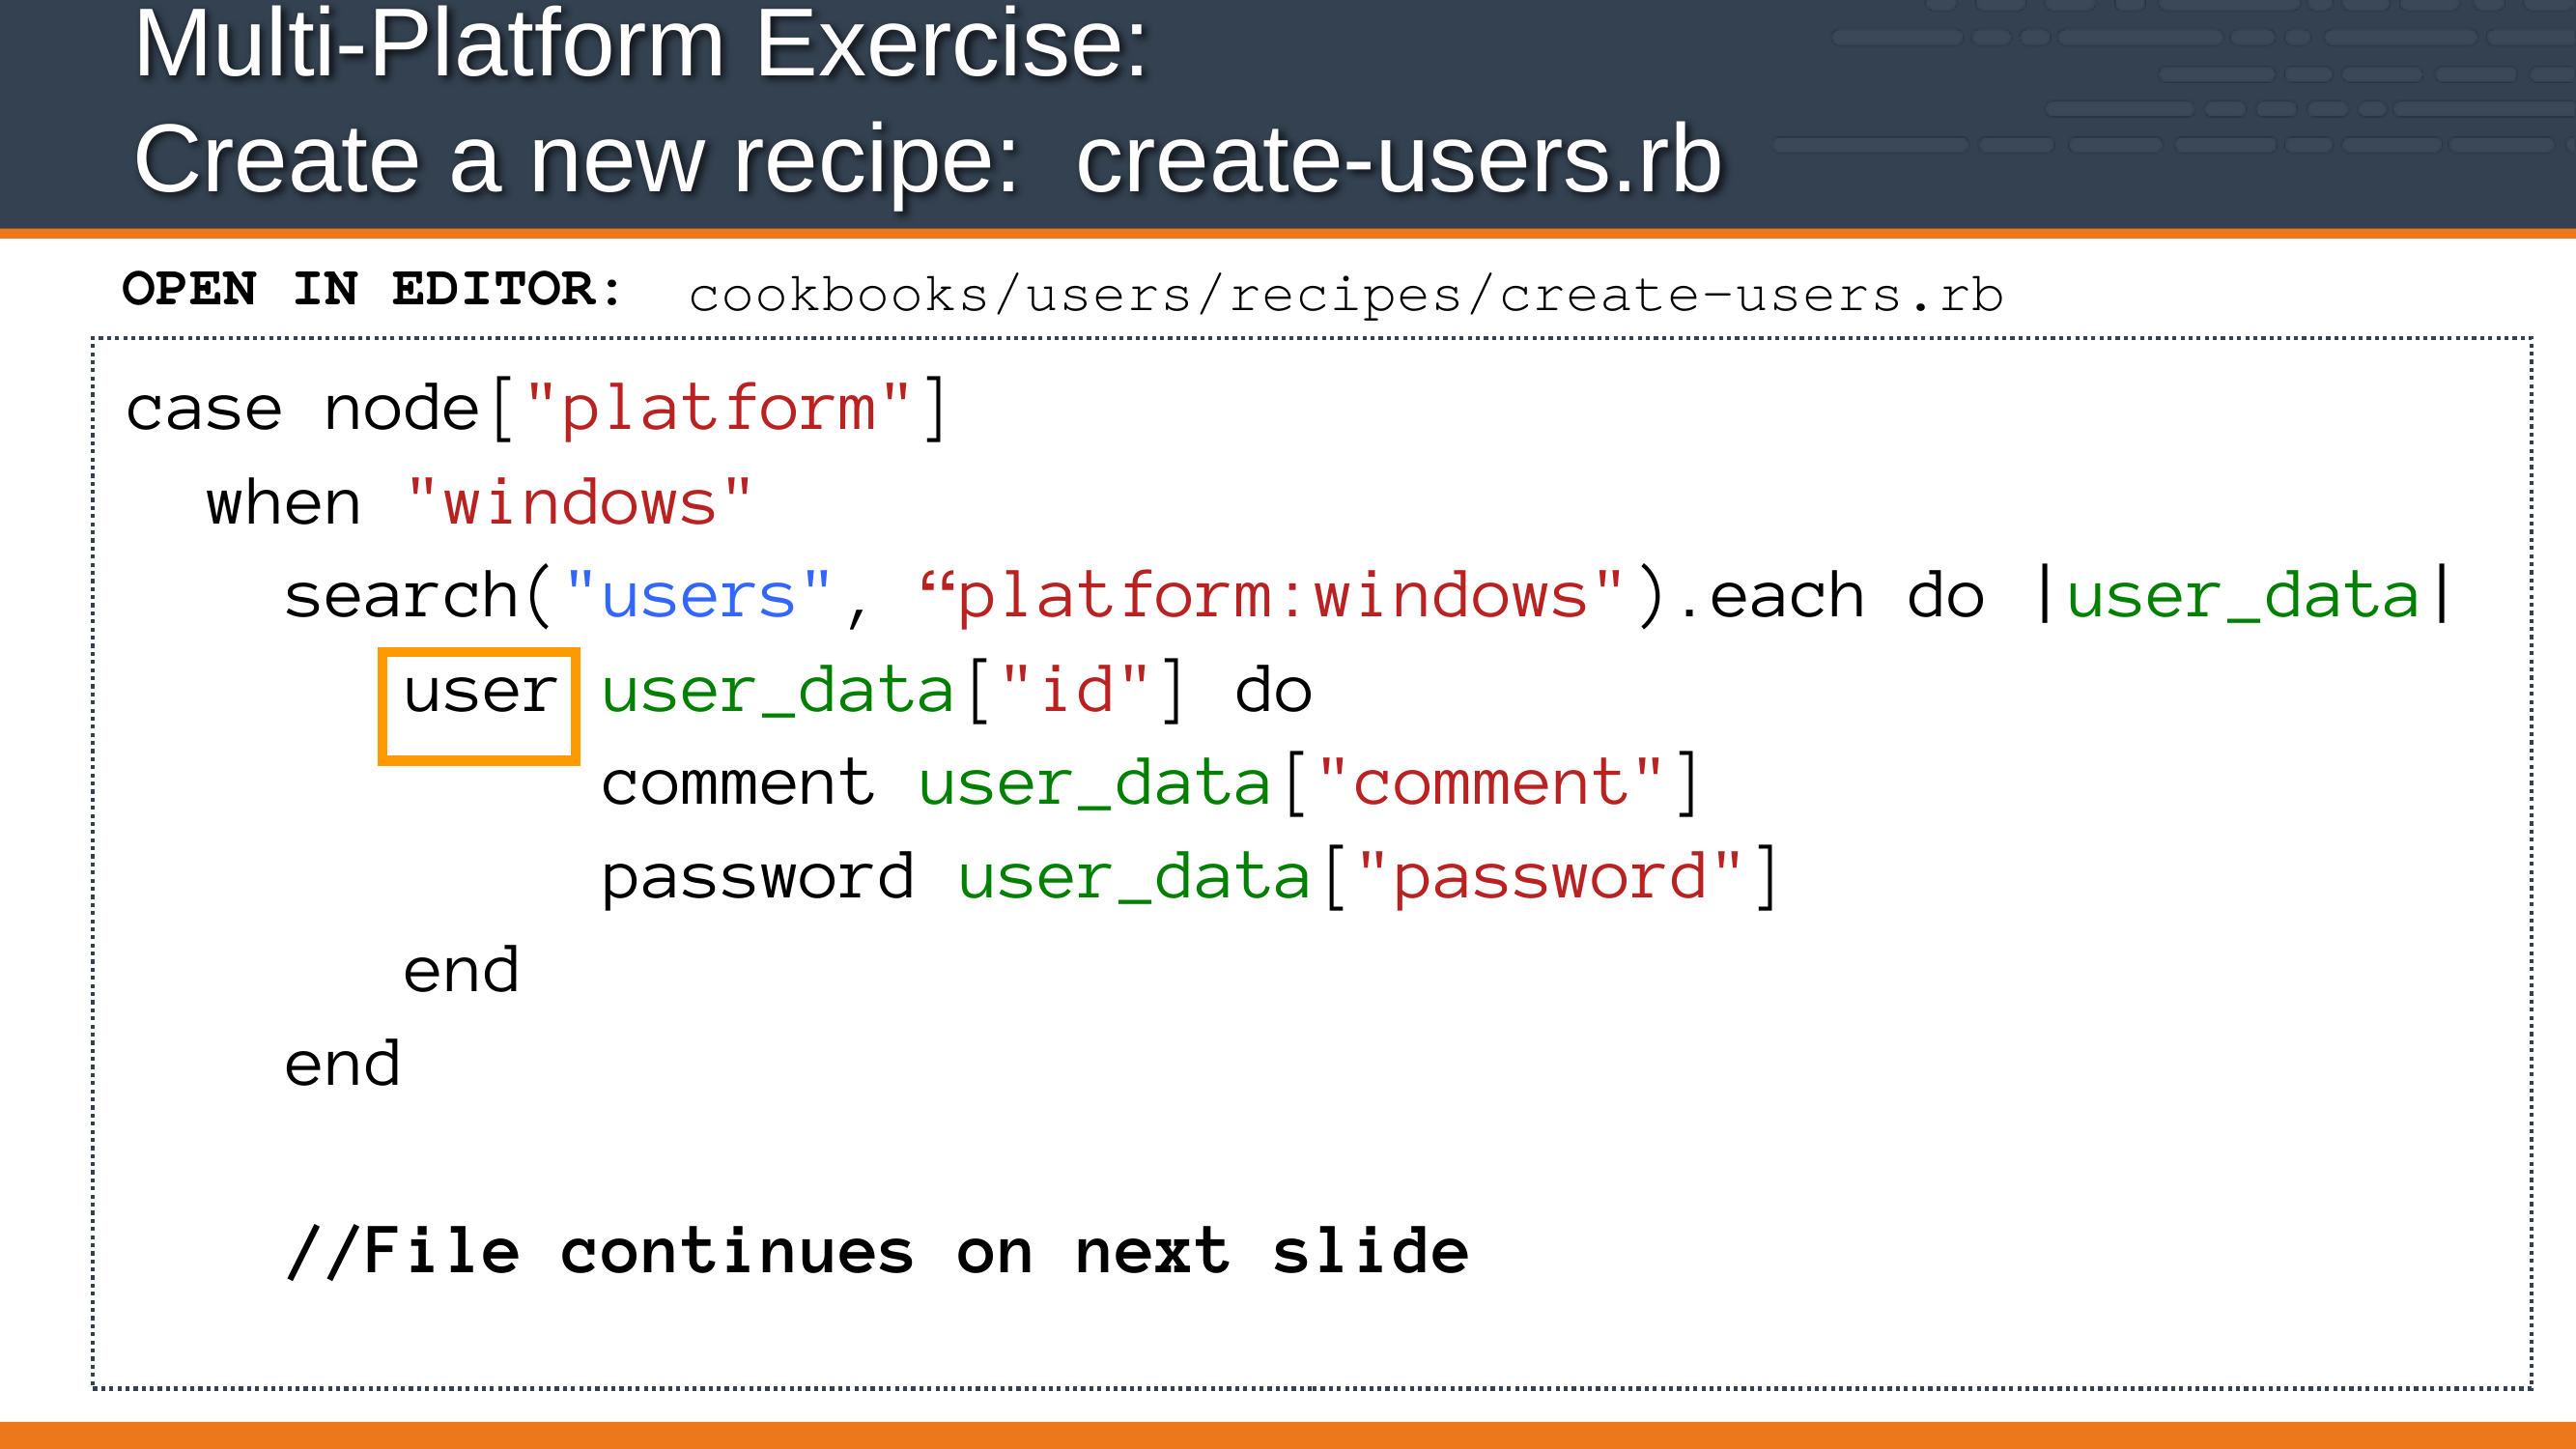

# Multi-Platform Exercise: Create a new recipe:  create-users.rb
OPEN IN EDITOR:
cookbooks/users/recipes/create-users.rb

case node["platform"]
  when "windows"
    search("users", “platform:windows").each do |user_data|
       user user_data["id"] do
            comment user_data["comment"]
            password user_data["password"]
       end
    end

    //File continues on next slide